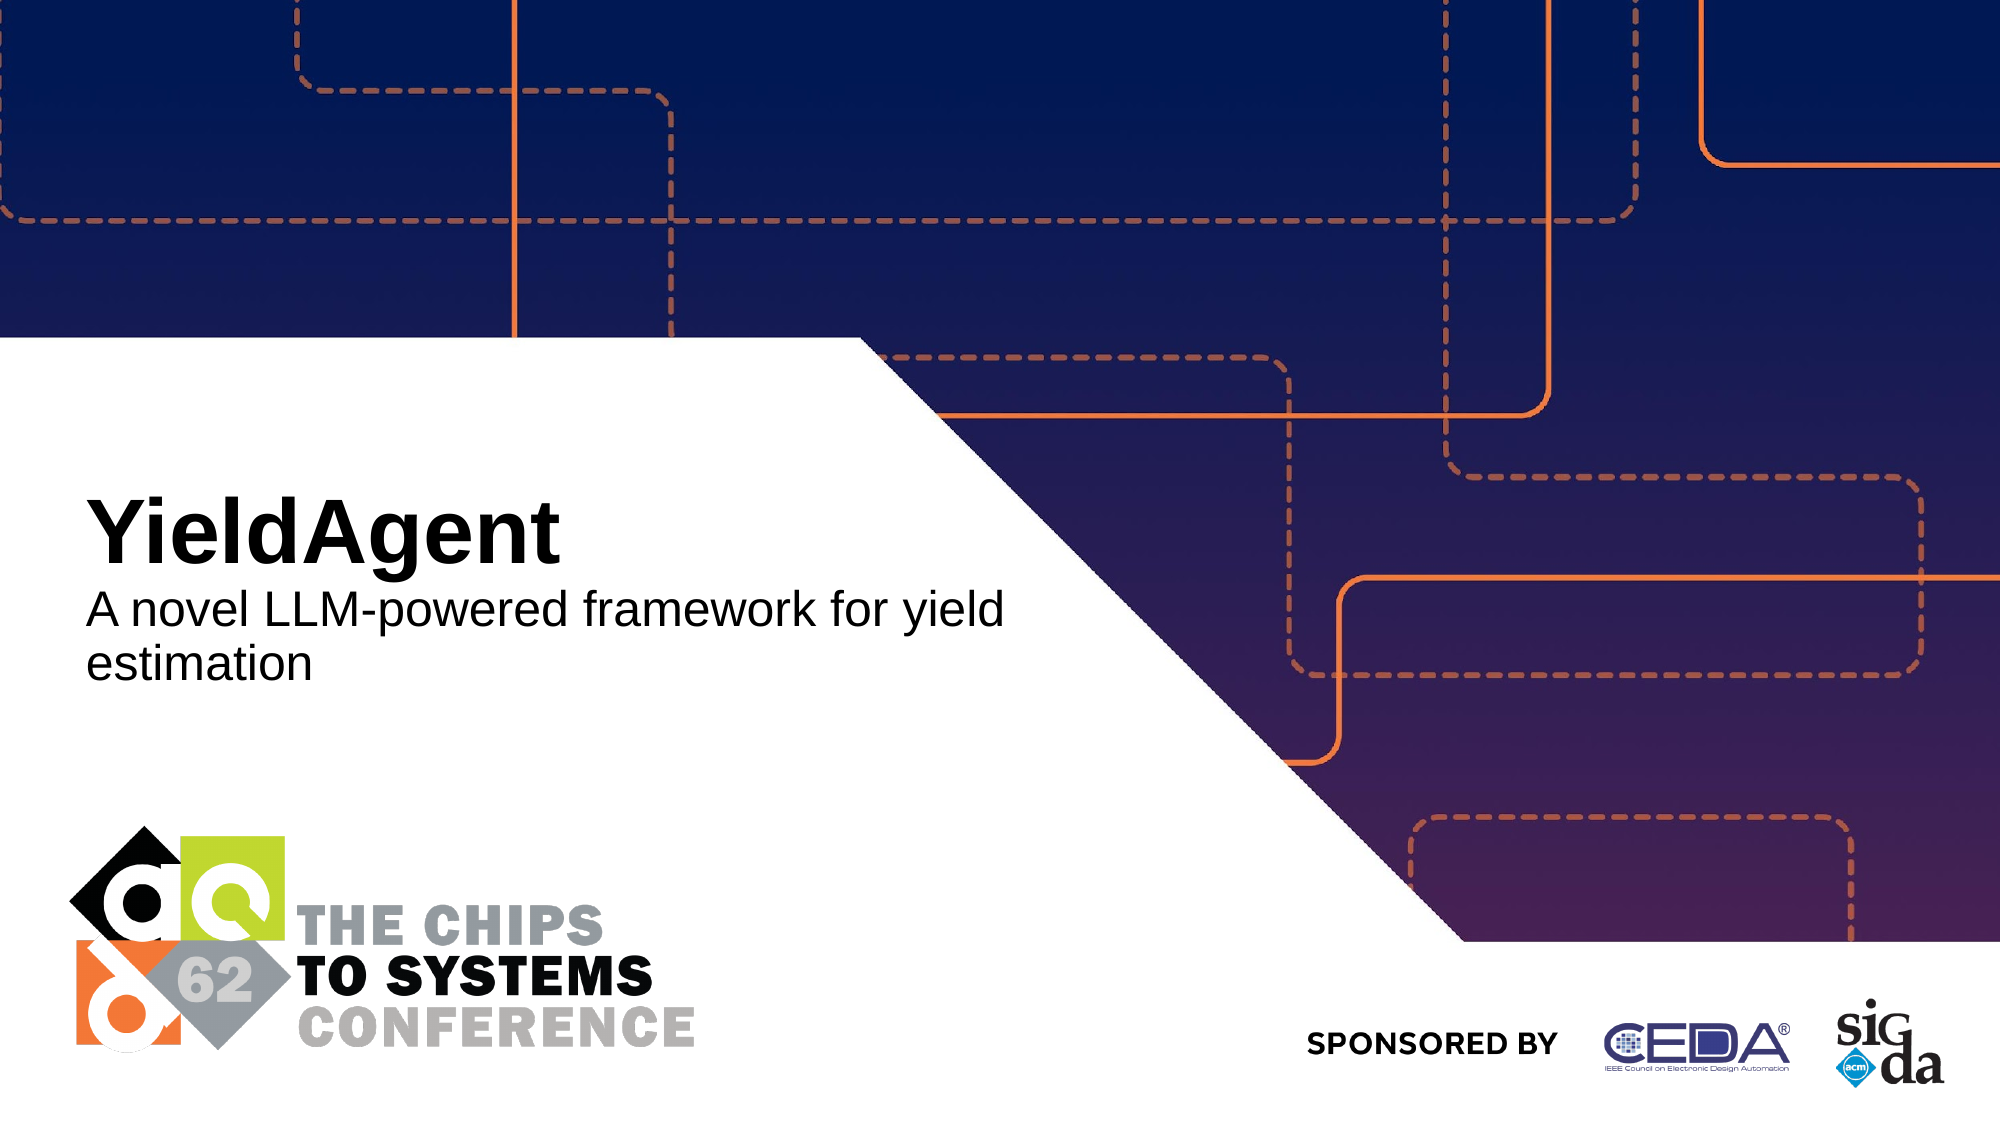

# YieldAgent A novel LLM-powered framework for yield estimation